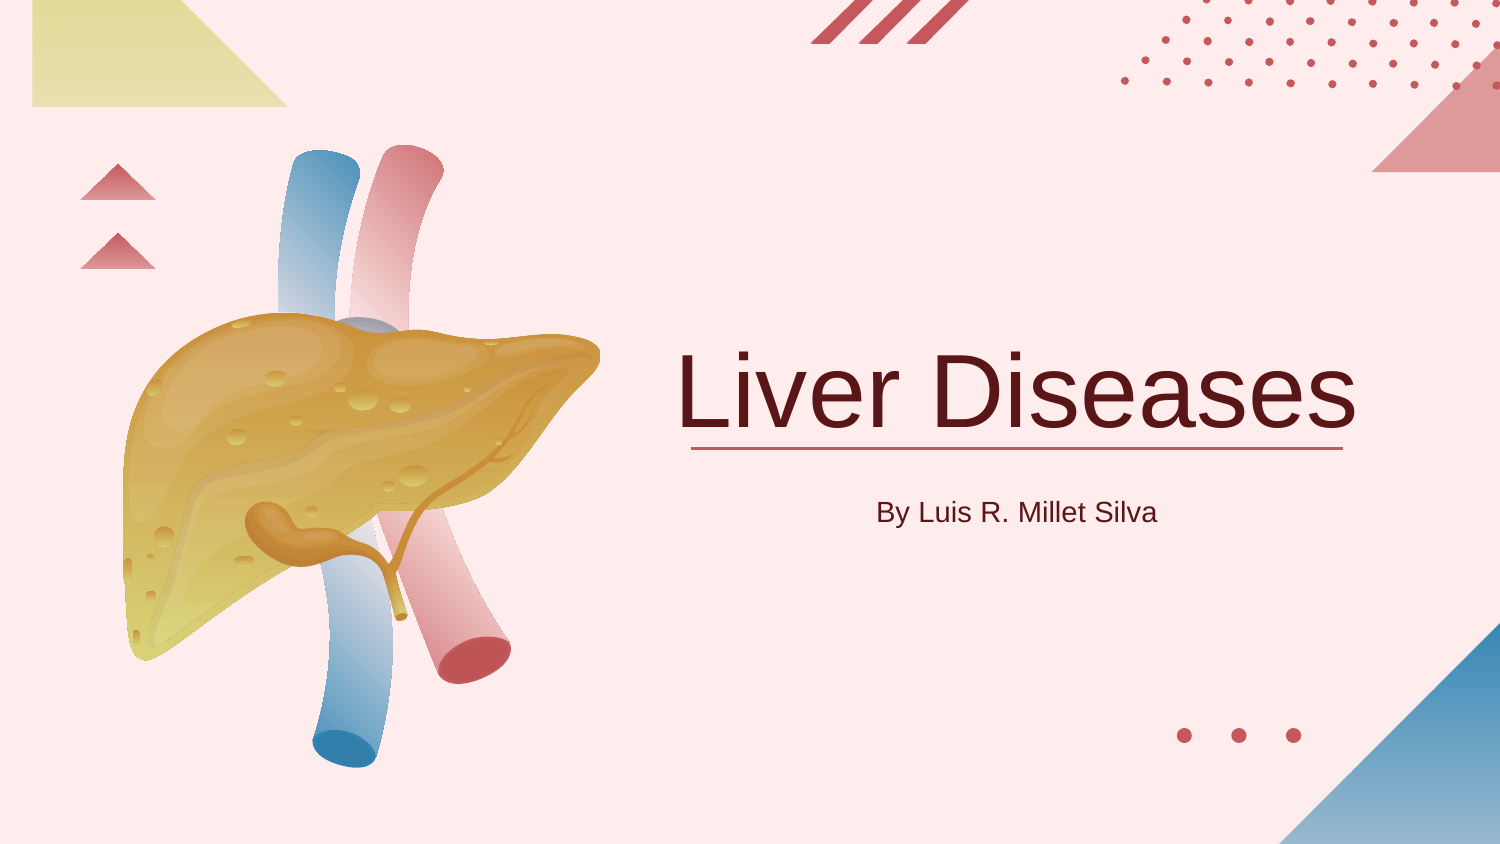

# Liver Diseases
By Luis R. Millet Silva